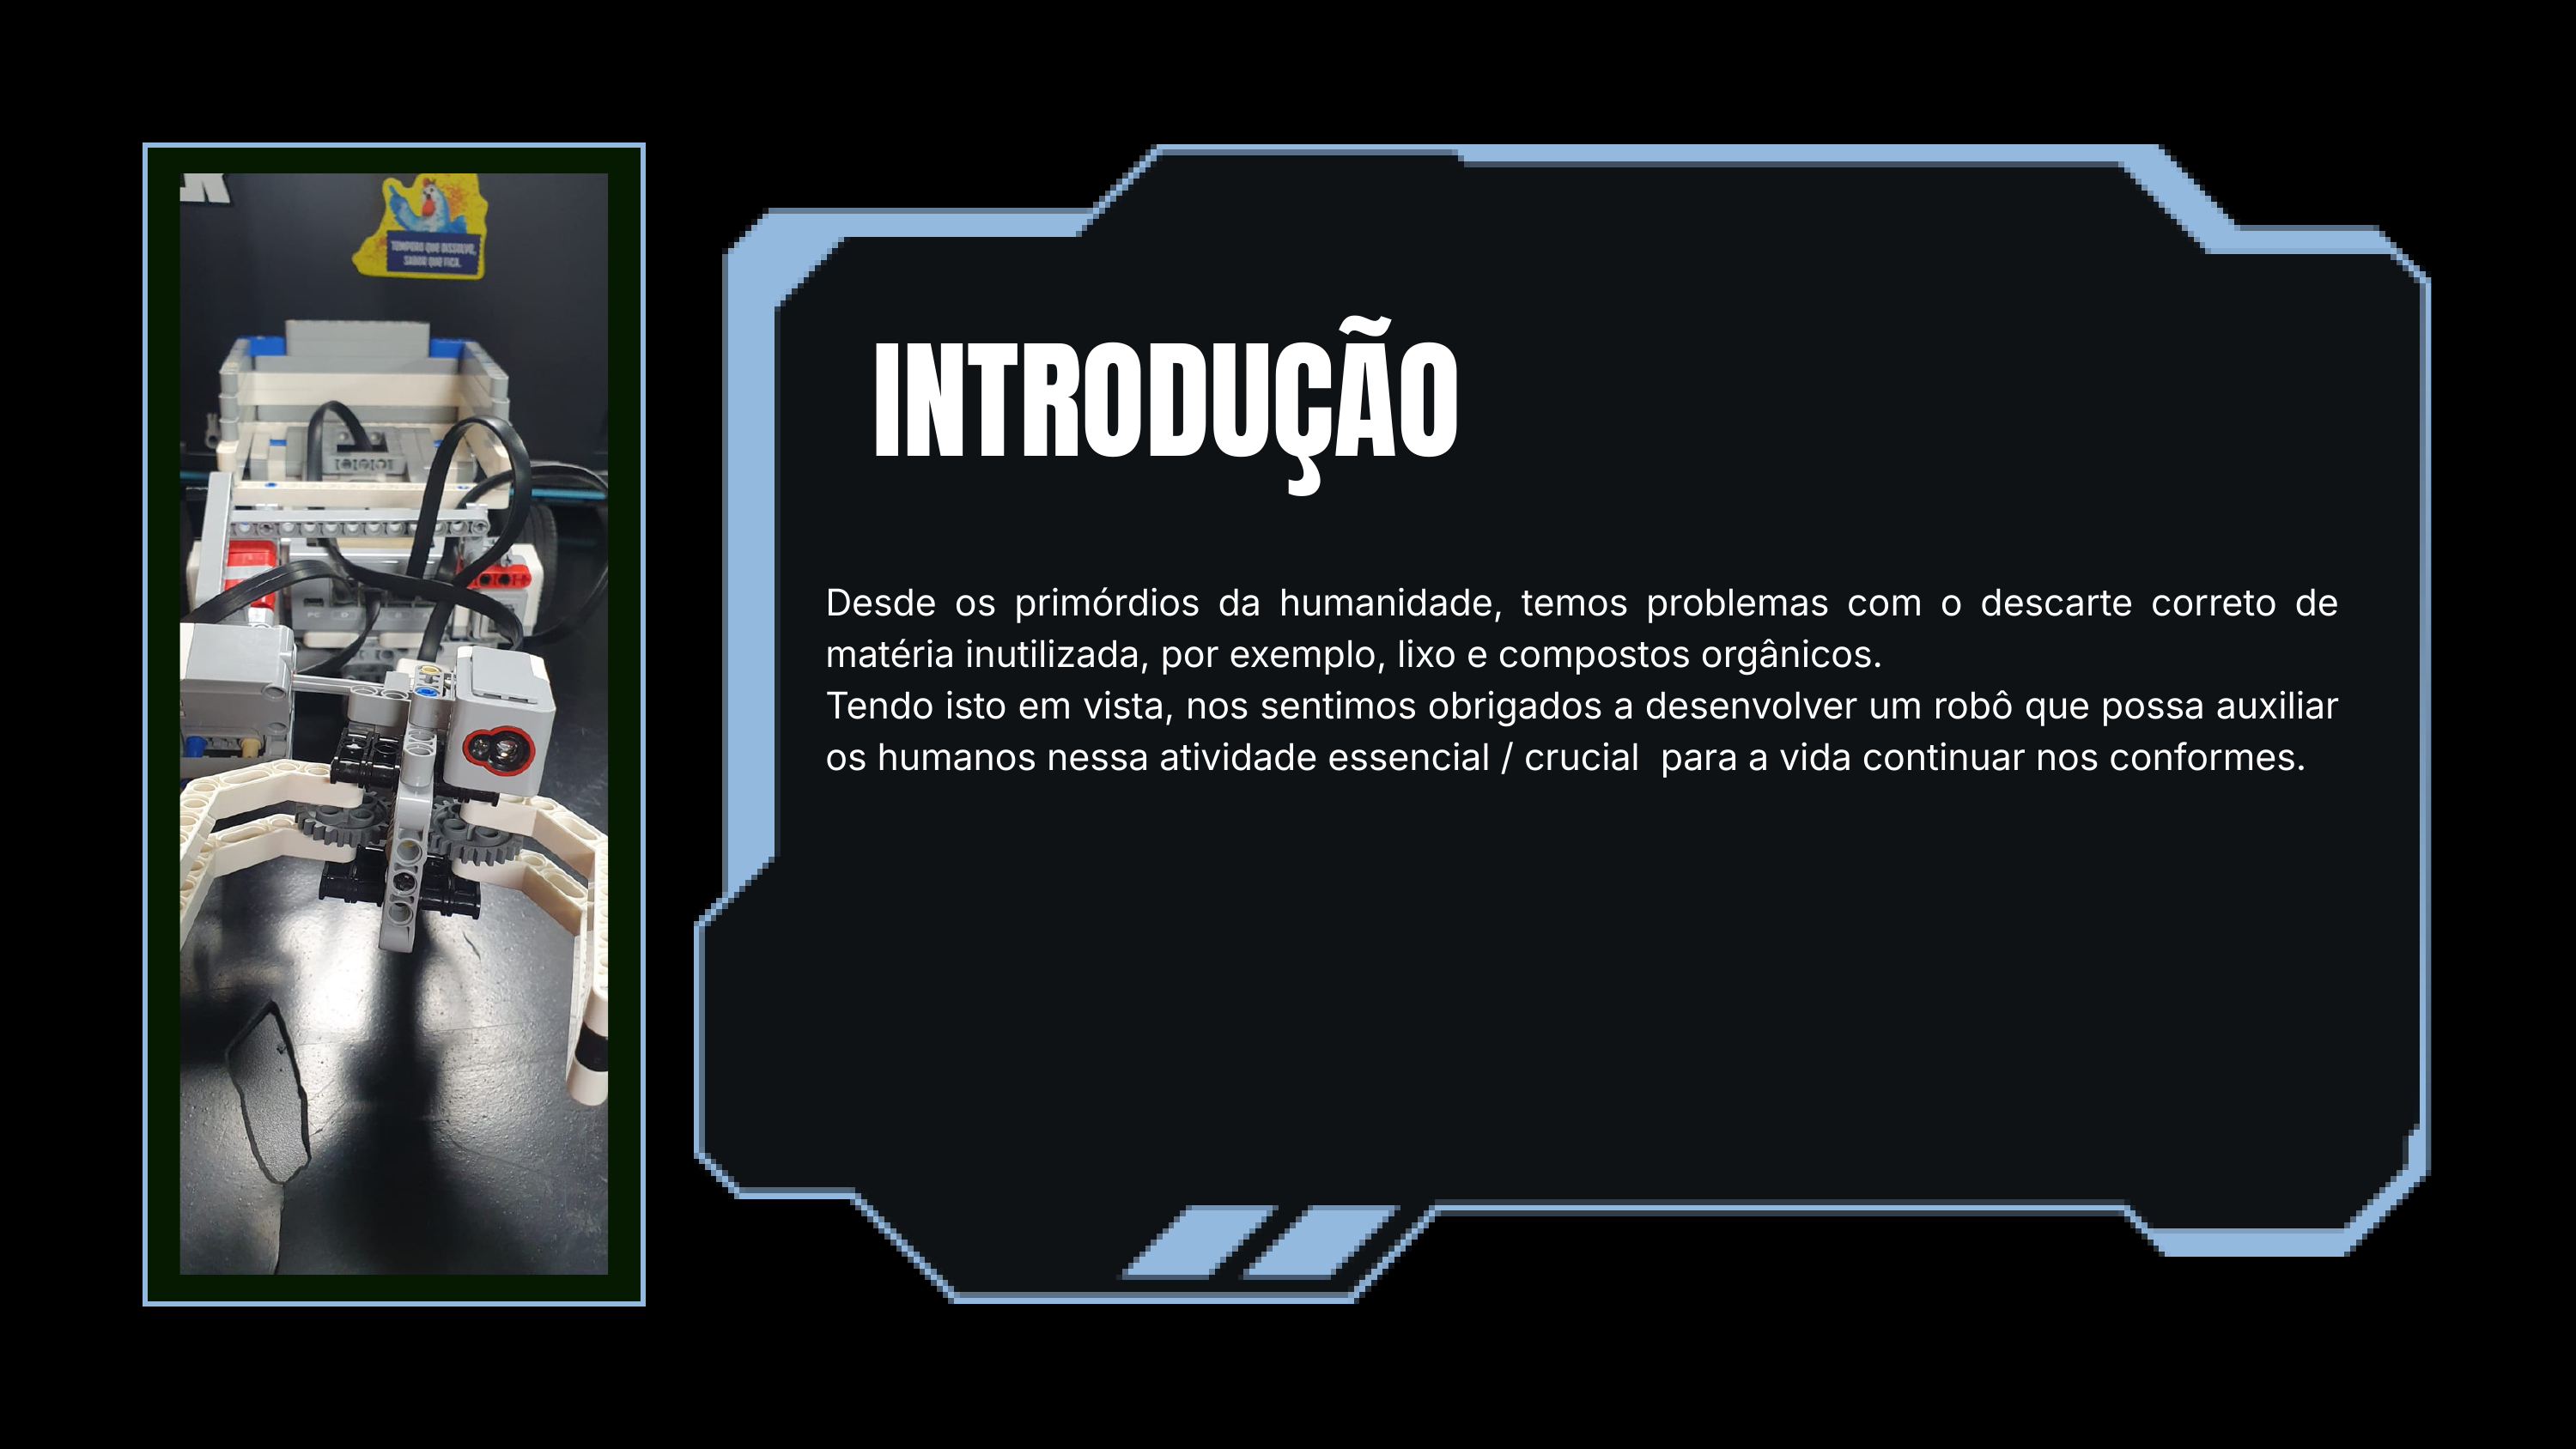

INTRODUÇÃO
Desde os primórdios da humanidade, temos problemas com o descarte correto de matéria inutilizada, por exemplo, lixo e compostos orgânicos.
Tendo isto em vista, nos sentimos obrigados a desenvolver um robô que possa auxiliar os humanos nessa atividade essencial / crucial  para a vida continuar nos conformes.